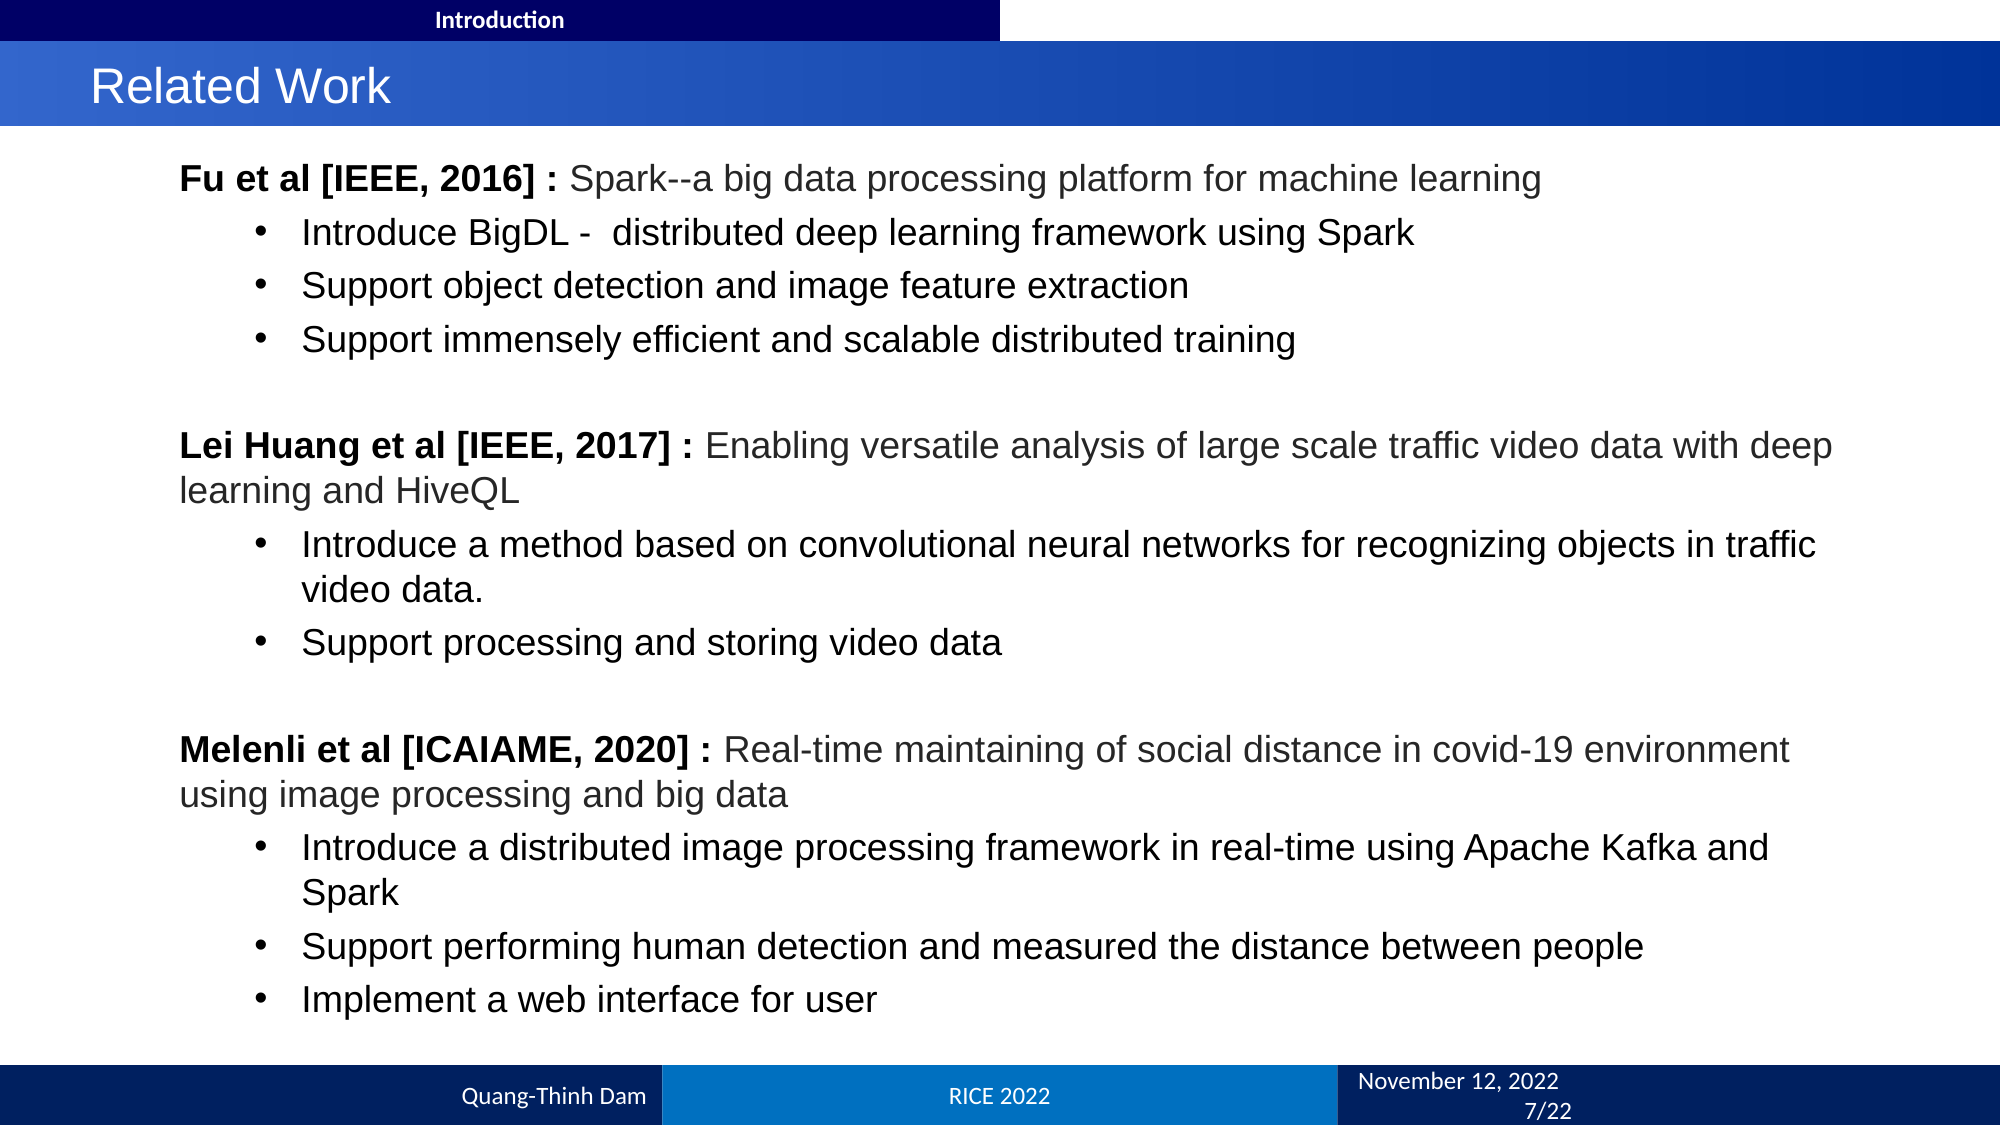

Introduction

# Related Work
Fu et al [IEEE, 2016] : Spark--a big data processing platform for machine learning
Introduce BigDL -  distributed deep learning framework using Spark
Support object detection and image feature extraction
Support immensely efficient and scalable distributed training

Lei Huang et al [IEEE, 2017] : Enabling versatile analysis of large scale traffic video data with deep learning and HiveQL
Introduce a method based on convolutional neural networks for recognizing objects in traffic video data.
Support processing and storing video data

Melenli et al [ICAIAME, 2020] : Real-time maintaining of social distance in covid-19 environment using image processing and big data
Introduce a distributed image processing framework in real-time using Apache Kafka and Spark
Support performing human detection and measured the distance between people
Implement a web interface for user

RICE 2022
 November 12, 2022 			                                    7/22
Quang-Thinh Dam